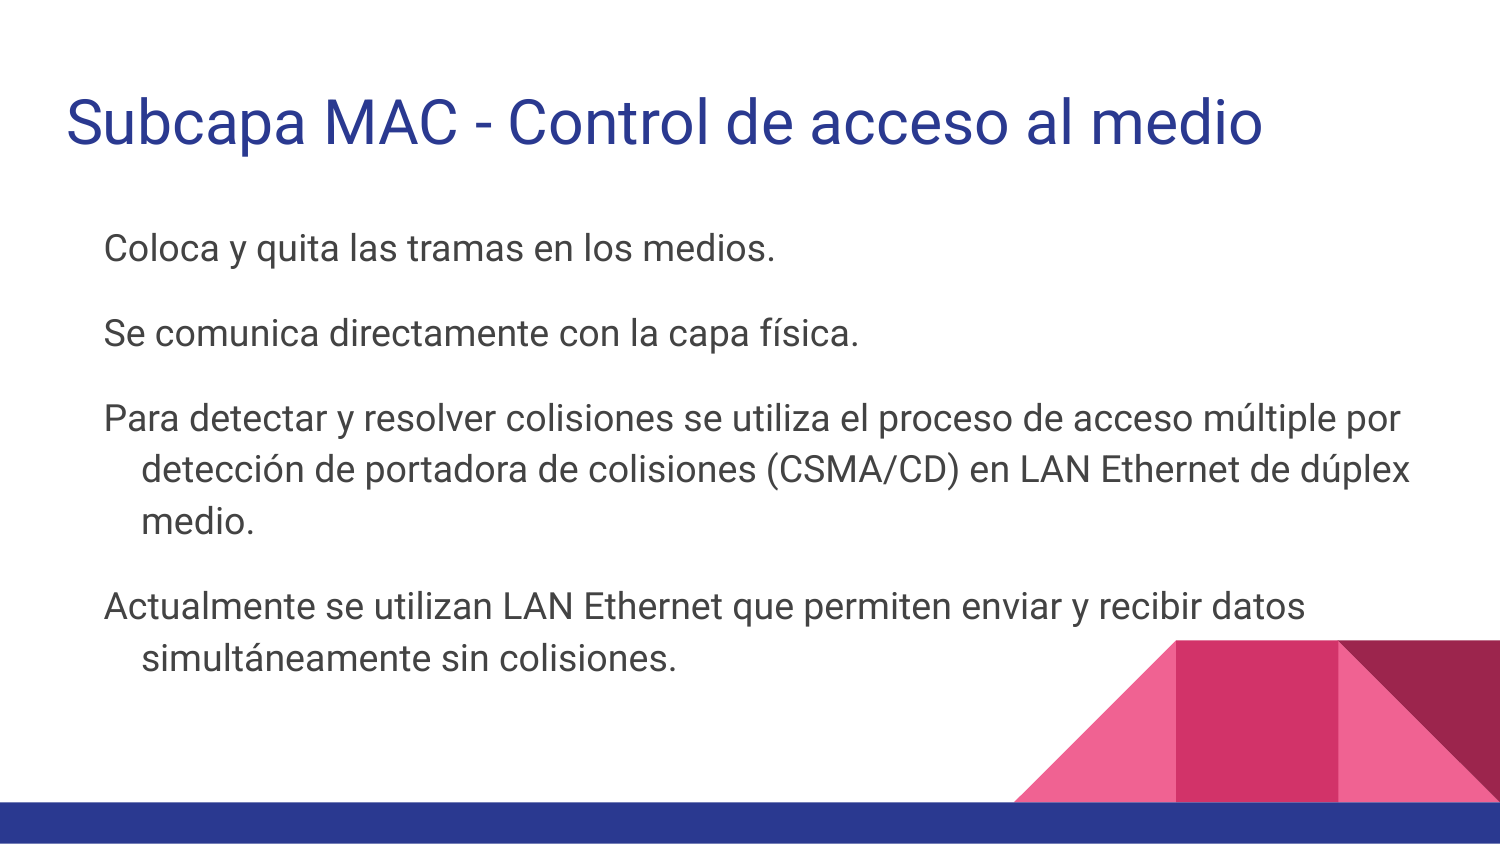

# Subcapa MAC - Control de acceso al medio
Coloca y quita las tramas en los medios.
Se comunica directamente con la capa física.
Para detectar y resolver colisiones se utiliza el proceso de acceso múltiple por detección de portadora de colisiones (CSMA/CD) en LAN Ethernet de dúplex medio.
Actualmente se utilizan LAN Ethernet que permiten enviar y recibir datos simultáneamente sin colisiones.